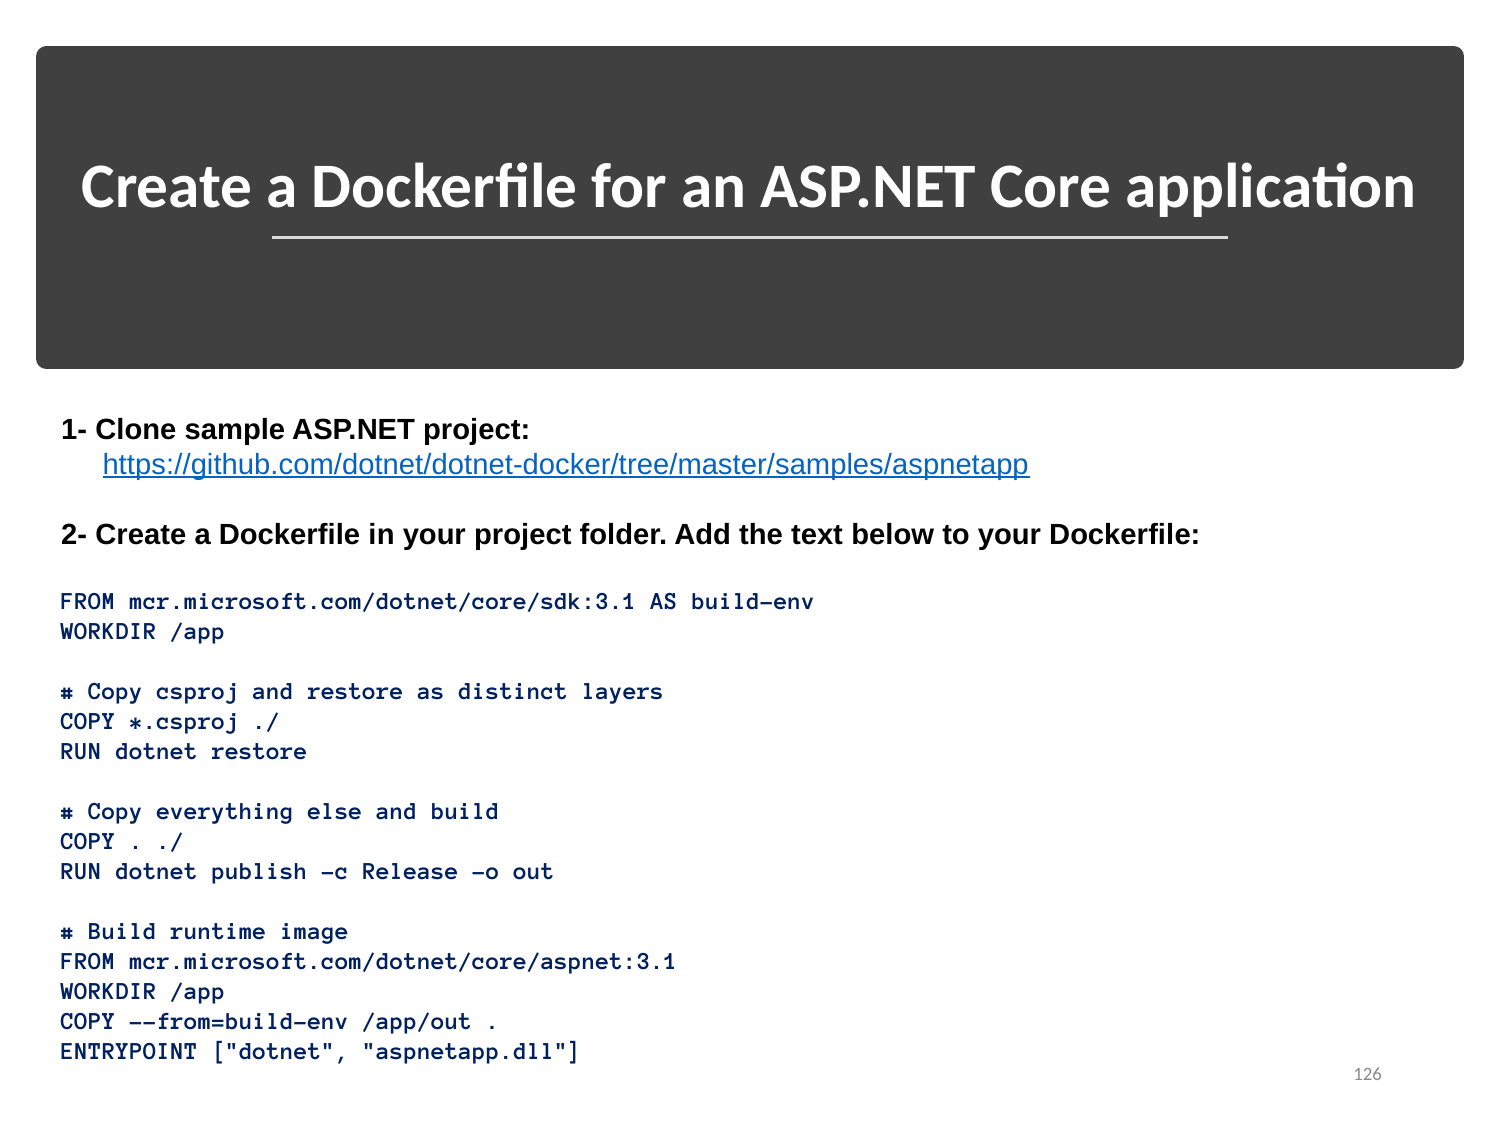

# Create a Dockerfile for an ASP.NET Core application
1- Clone sample ASP.NET project:
     https://github.com/dotnet/dotnet-docker/tree/master/samples/aspnetapp

2- Create a Dockerfile in your project folder. Add the text below to your Dockerfile:

FROM mcr.microsoft.com/dotnet/core/sdk:3.1 AS build-env
WORKDIR /app

# Copy csproj and restore as distinct layers
COPY *.csproj ./
RUN dotnet restore

# Copy everything else and build
COPY . ./
RUN dotnet publish -c Release -o out

# Build runtime image
FROM mcr.microsoft.com/dotnet/core/aspnet:3.1
WORKDIR /app
COPY --from=build-env /app/out .
ENTRYPOINT ["dotnet", "aspnetapp.dll"]

126